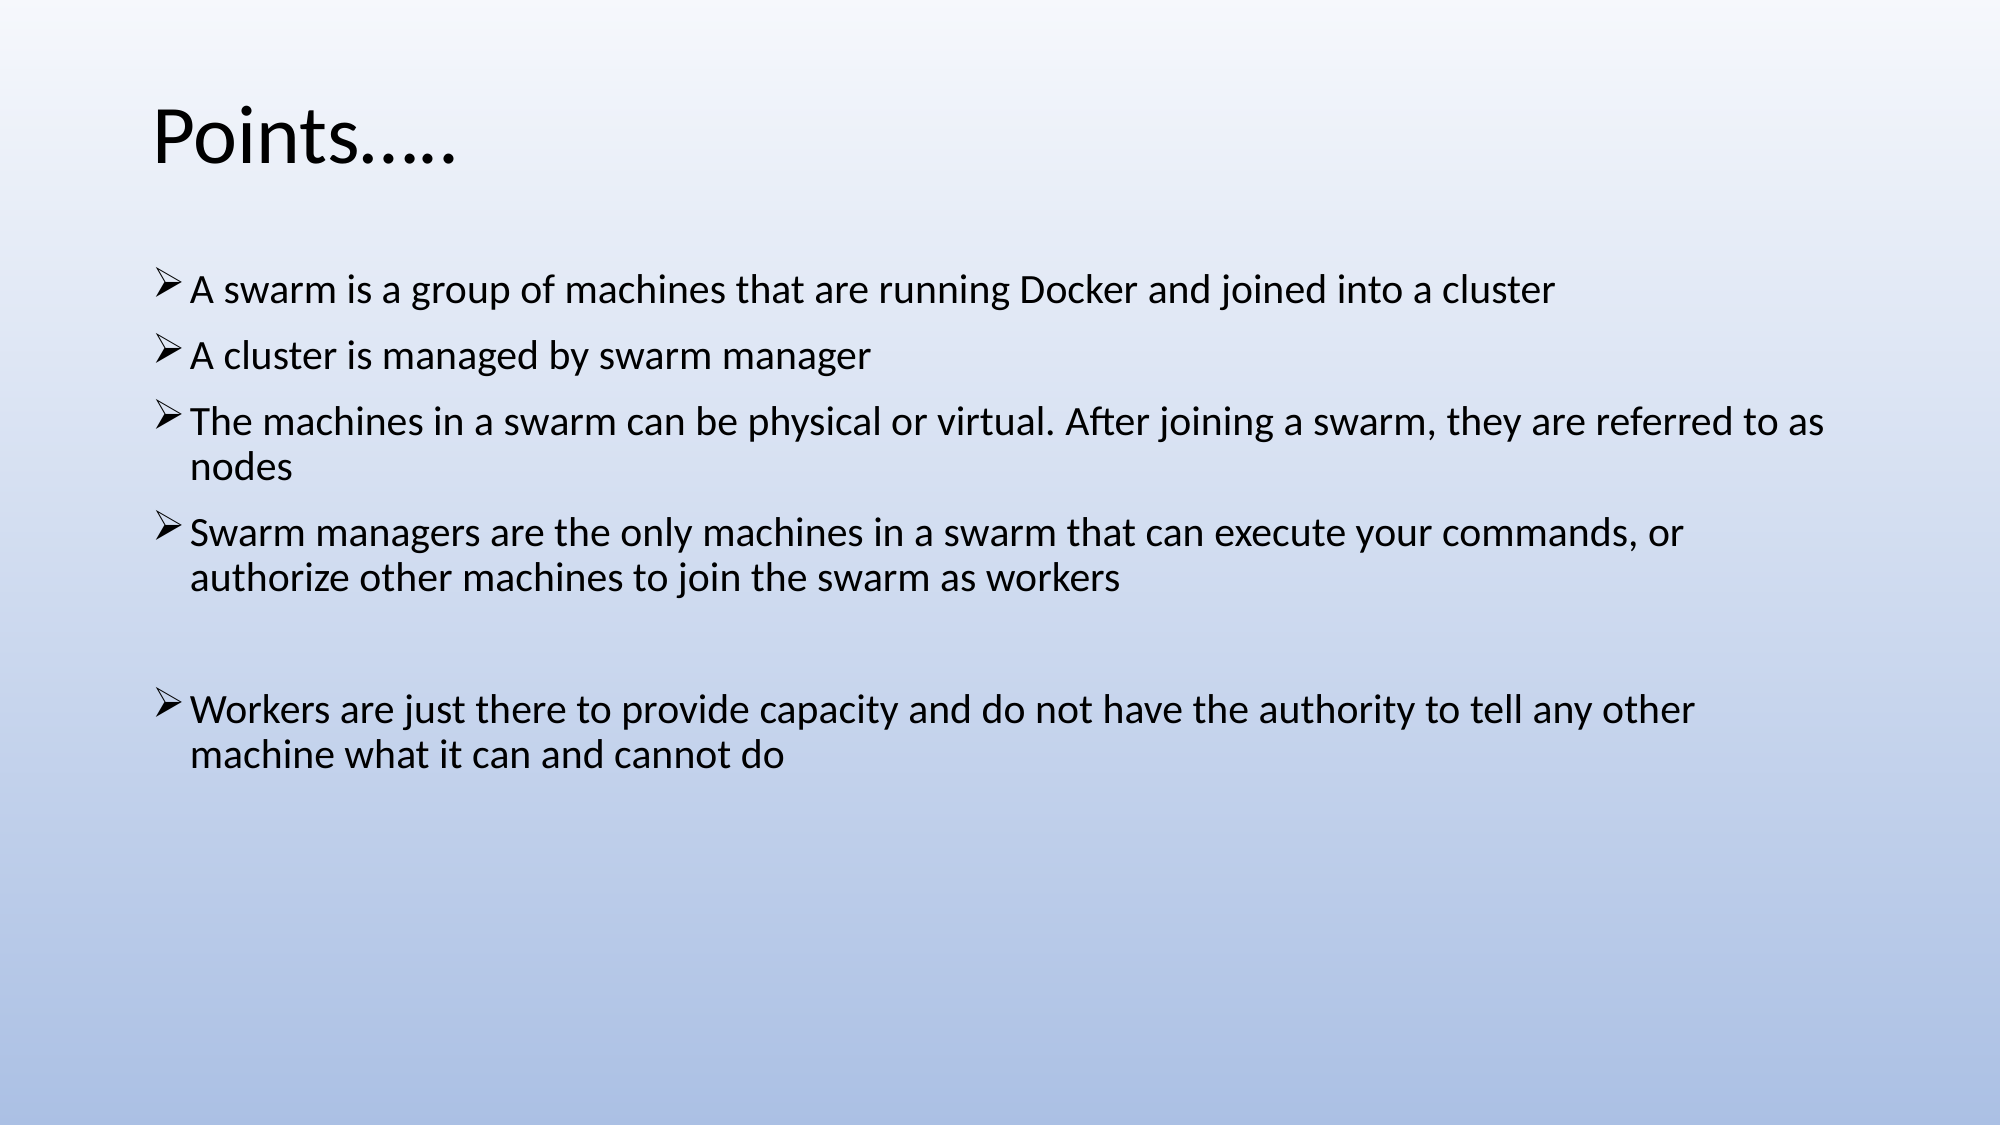

Points…..

A swarm is a group of machines that are running Docker and joined into a cluster
A cluster is managed by swarm manager
The machines in a swarm can be physical or virtual. After joining a swarm, they are referred to as nodes
Swarm managers are the only machines in a swarm that can execute your commands, or authorize other machines to join the swarm as workers

Workers are just there to provide capacity and do not have the authority to tell any other machine what it can and cannot do